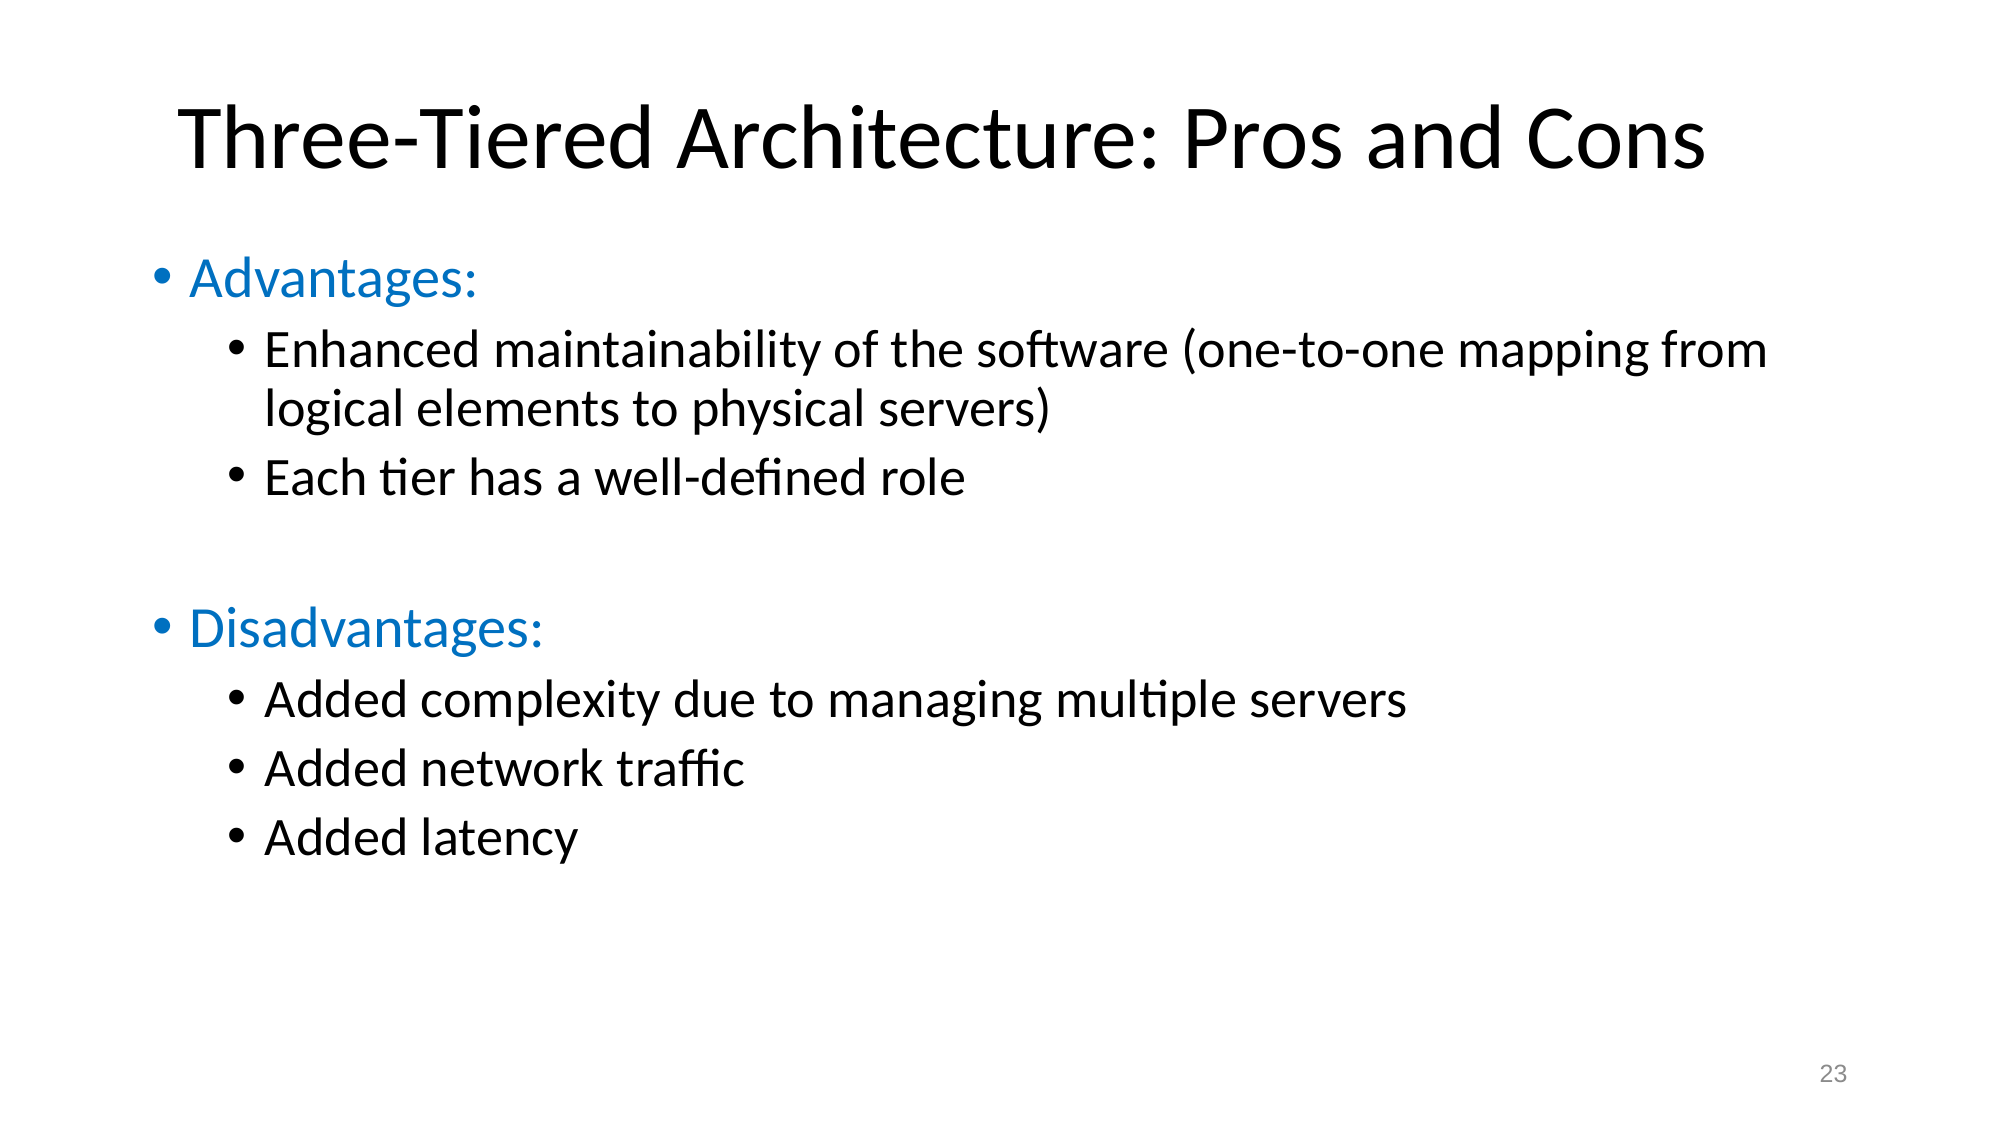

# Three-Tiered Architecture: Pros and Cons
Advantages:
Enhanced maintainability of the software (one-to-one mapping from logical elements to physical servers)
Each tier has a well-defined role

Disadvantages:
Added complexity due to managing multiple servers
Added network traffic
Added latency
23